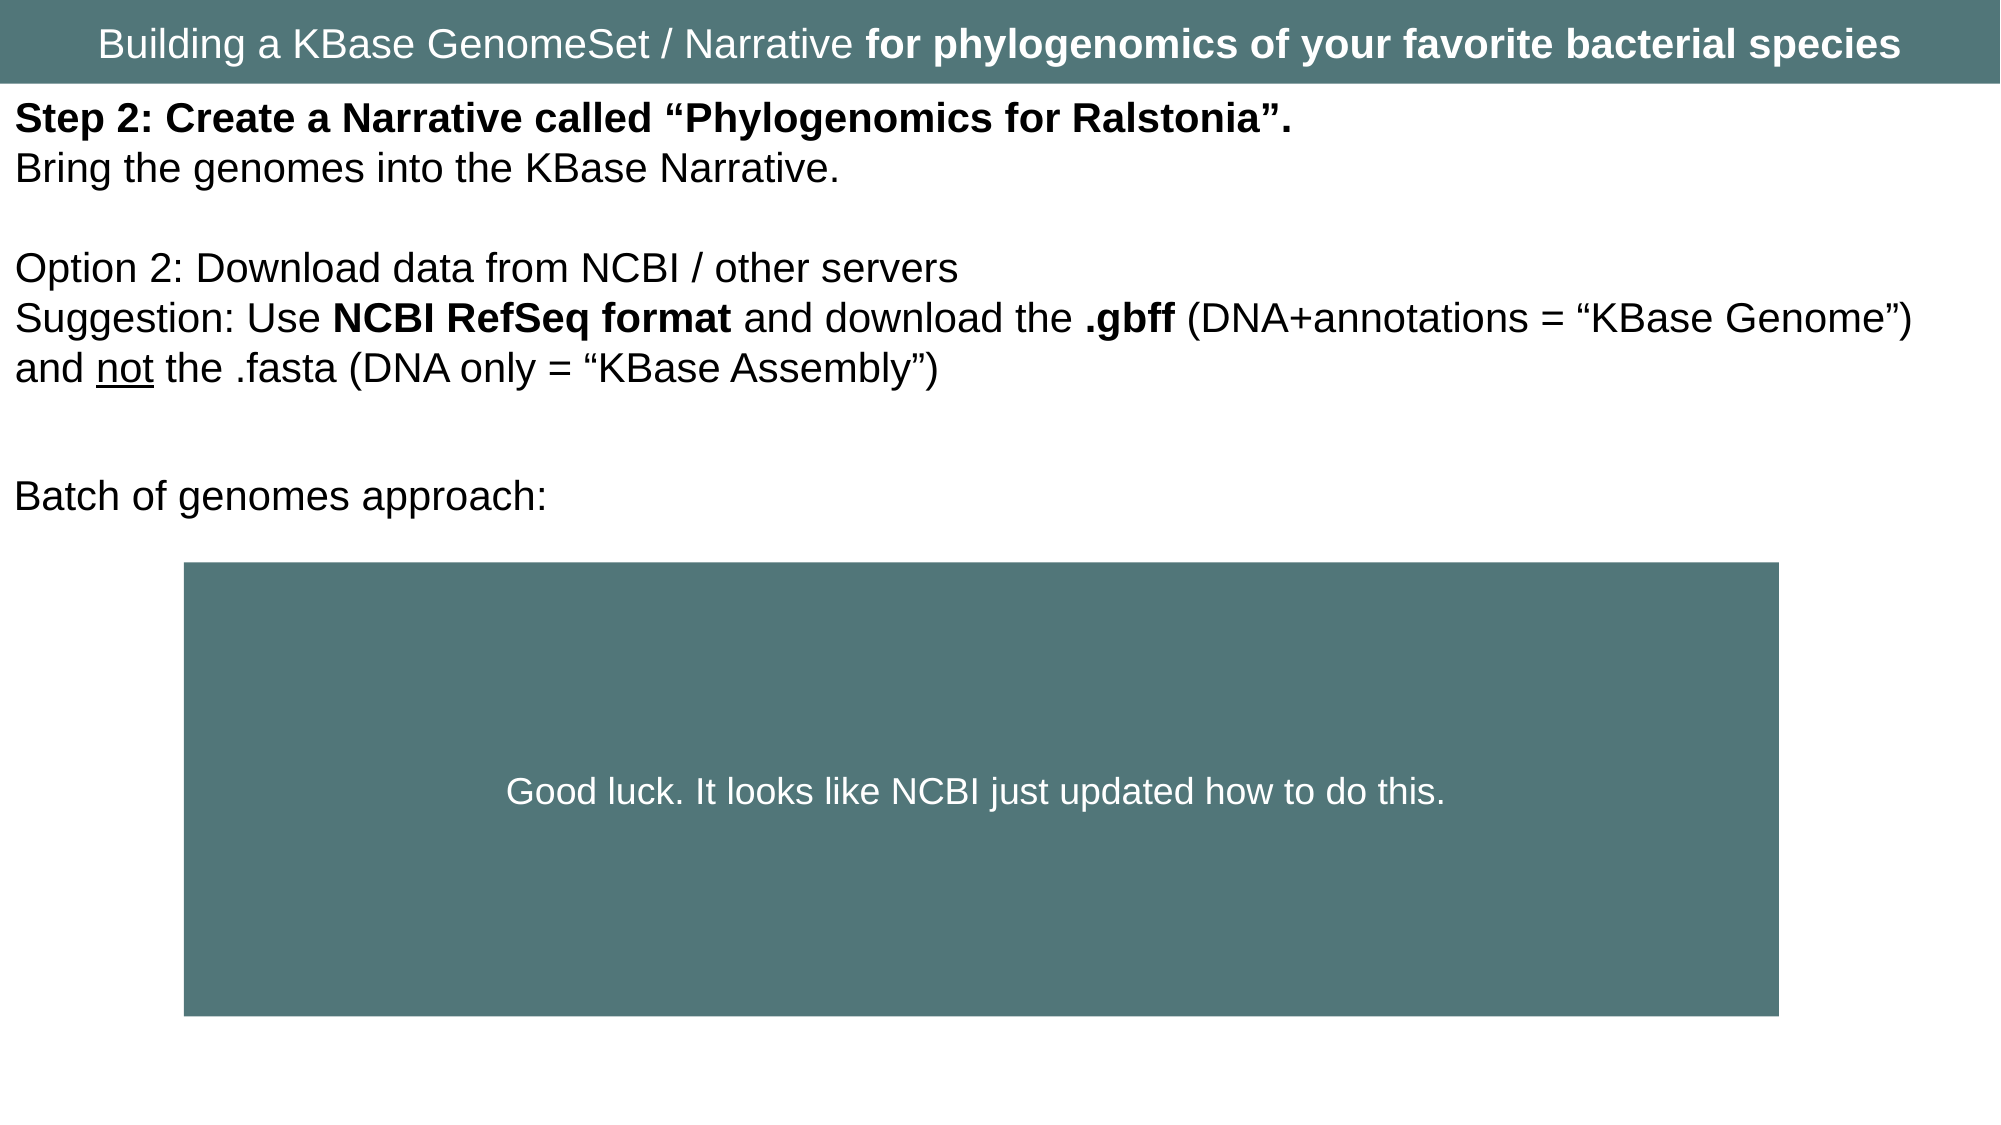

Building a KBase GenomeSet / Narrative for phylogenomics of your favorite bacterial species
Step 2: Create a Narrative called “Phylogenomics for Ralstonia”.
Bring the genomes into the KBase Narrative.

Option 2: Download data from NCBI / other servers
Suggestion: Use NCBI RefSeq format and download the .gbff (DNA+annotations = “KBase Genome”) and not the .fasta (DNA only = “KBase Assembly”)
Batch of genomes approach:
Good luck. It looks like NCBI just updated how to do this.